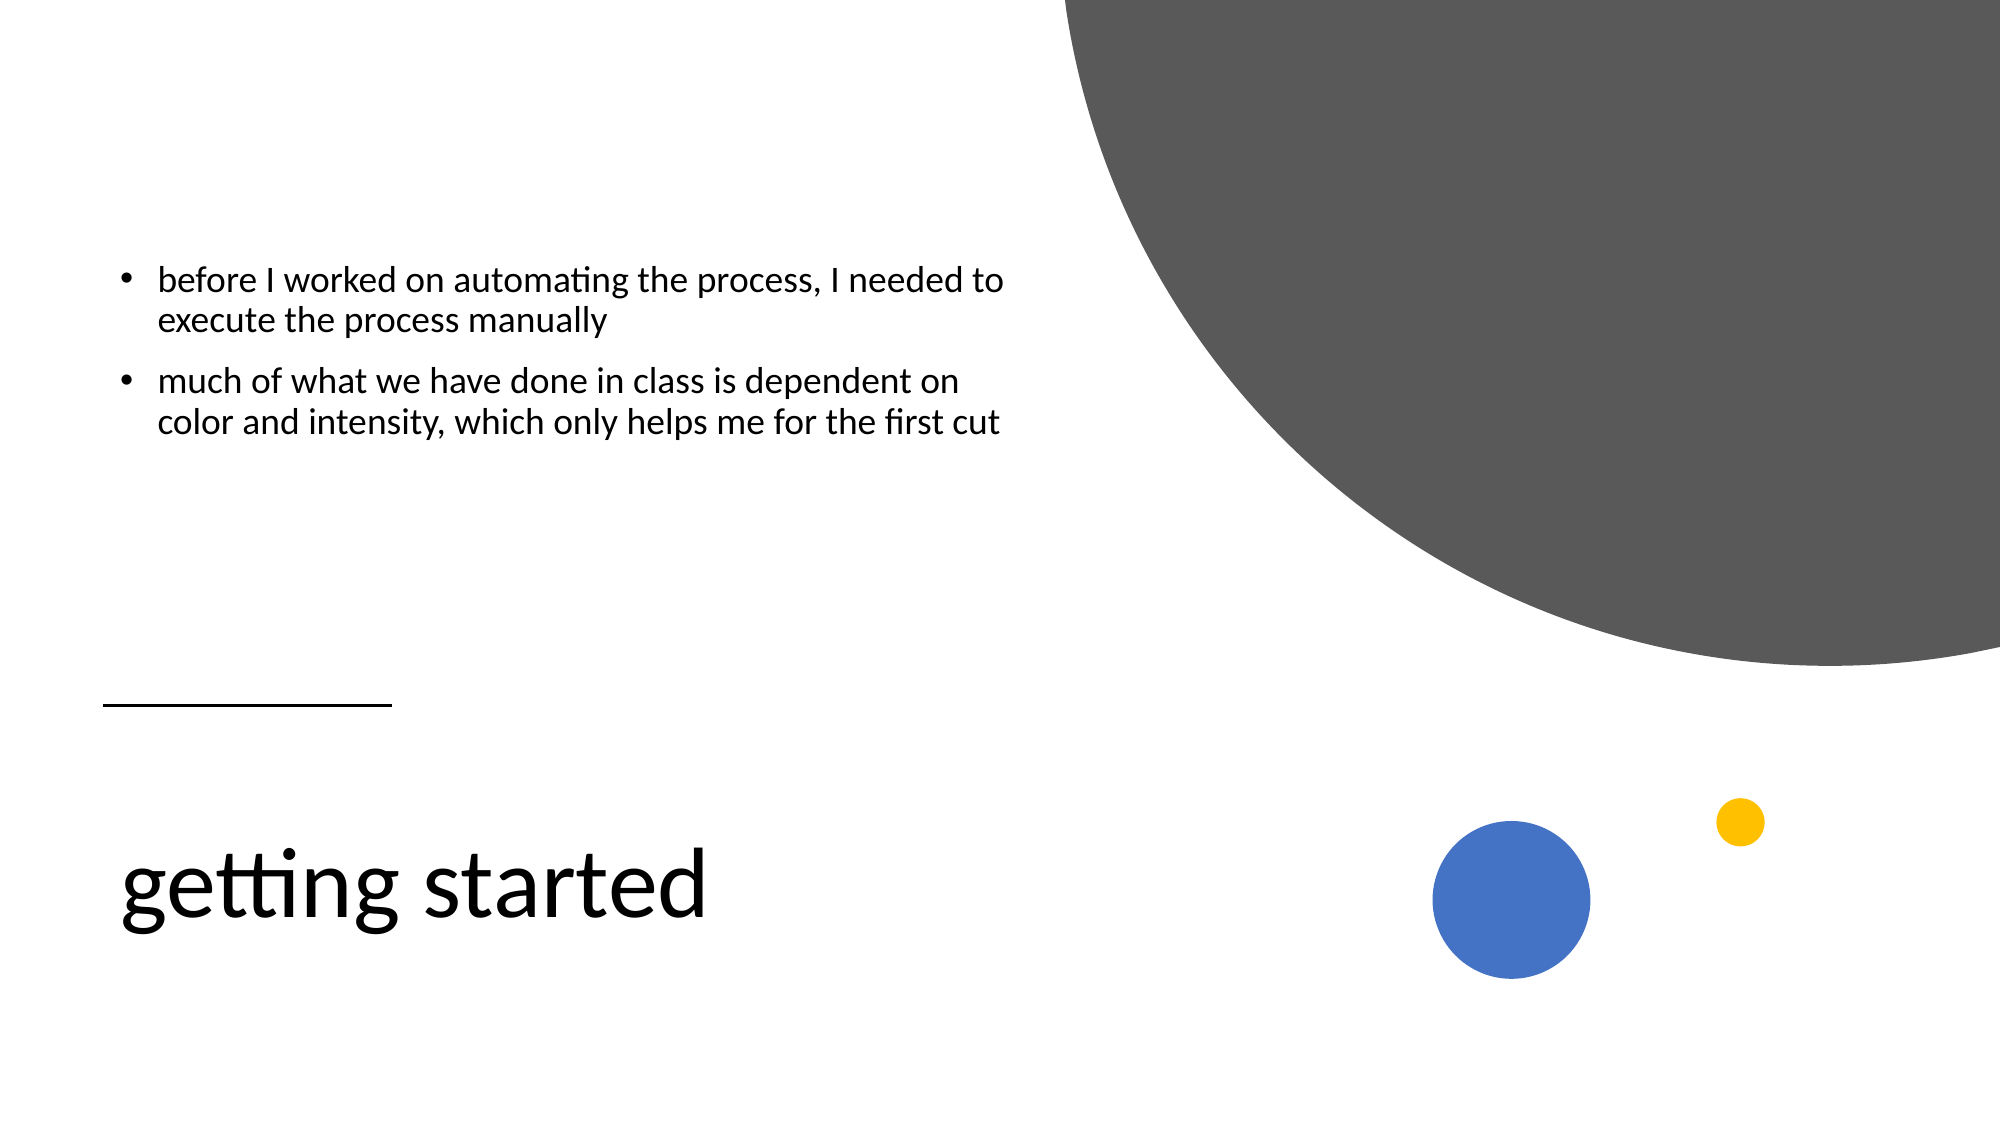

before I worked on automating the process, I needed to execute the process manually
much of what we have done in class is dependent on color and intensity, which only helps me for the first cut

# getting started